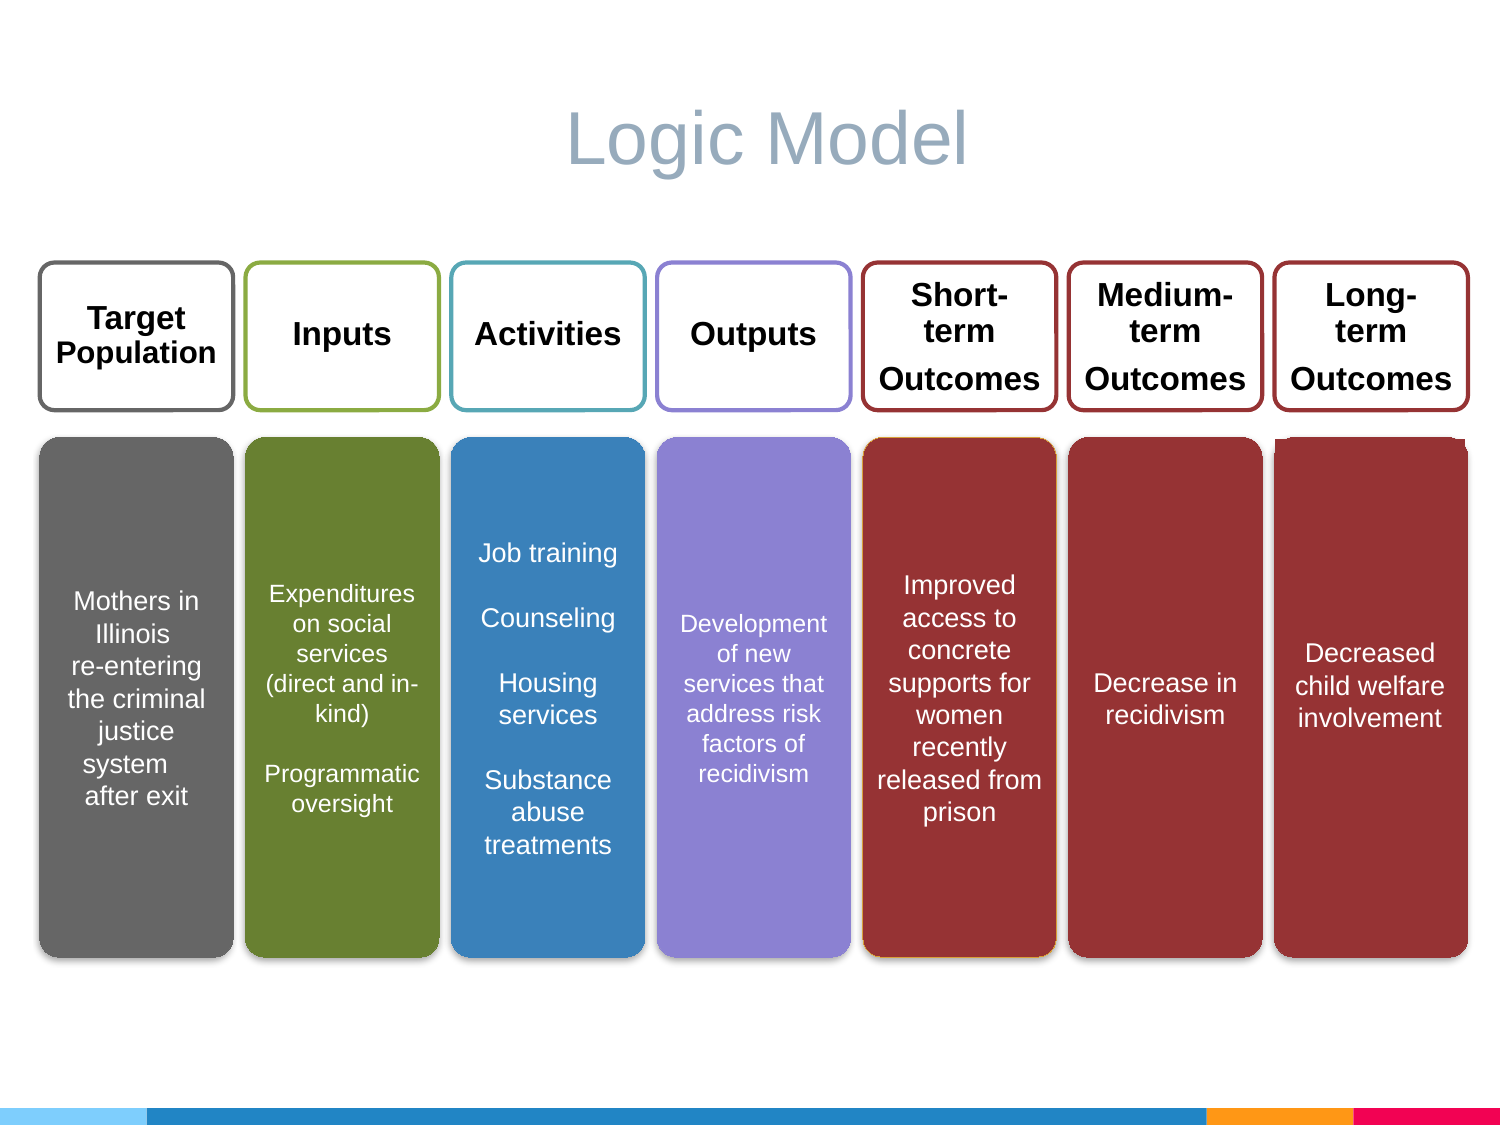

# Logic Model

Target Population

Inputs

Activities

Outputs

Short-term
Outcomes

Medium-term
Outcomes

Long- term
Outcomes

Mothers in Illinois
re-entering the criminal justice system
after exit

Expenditures on social services
(direct and in-kind)

Programmatic oversight

Job training

Counseling

Housing services

Substance abuse treatments

Development of new services that address risk factors of recidivism

Improved access to concrete supports for women recently released from prison

Decrease in recidivism

Decreased child welfare involvement